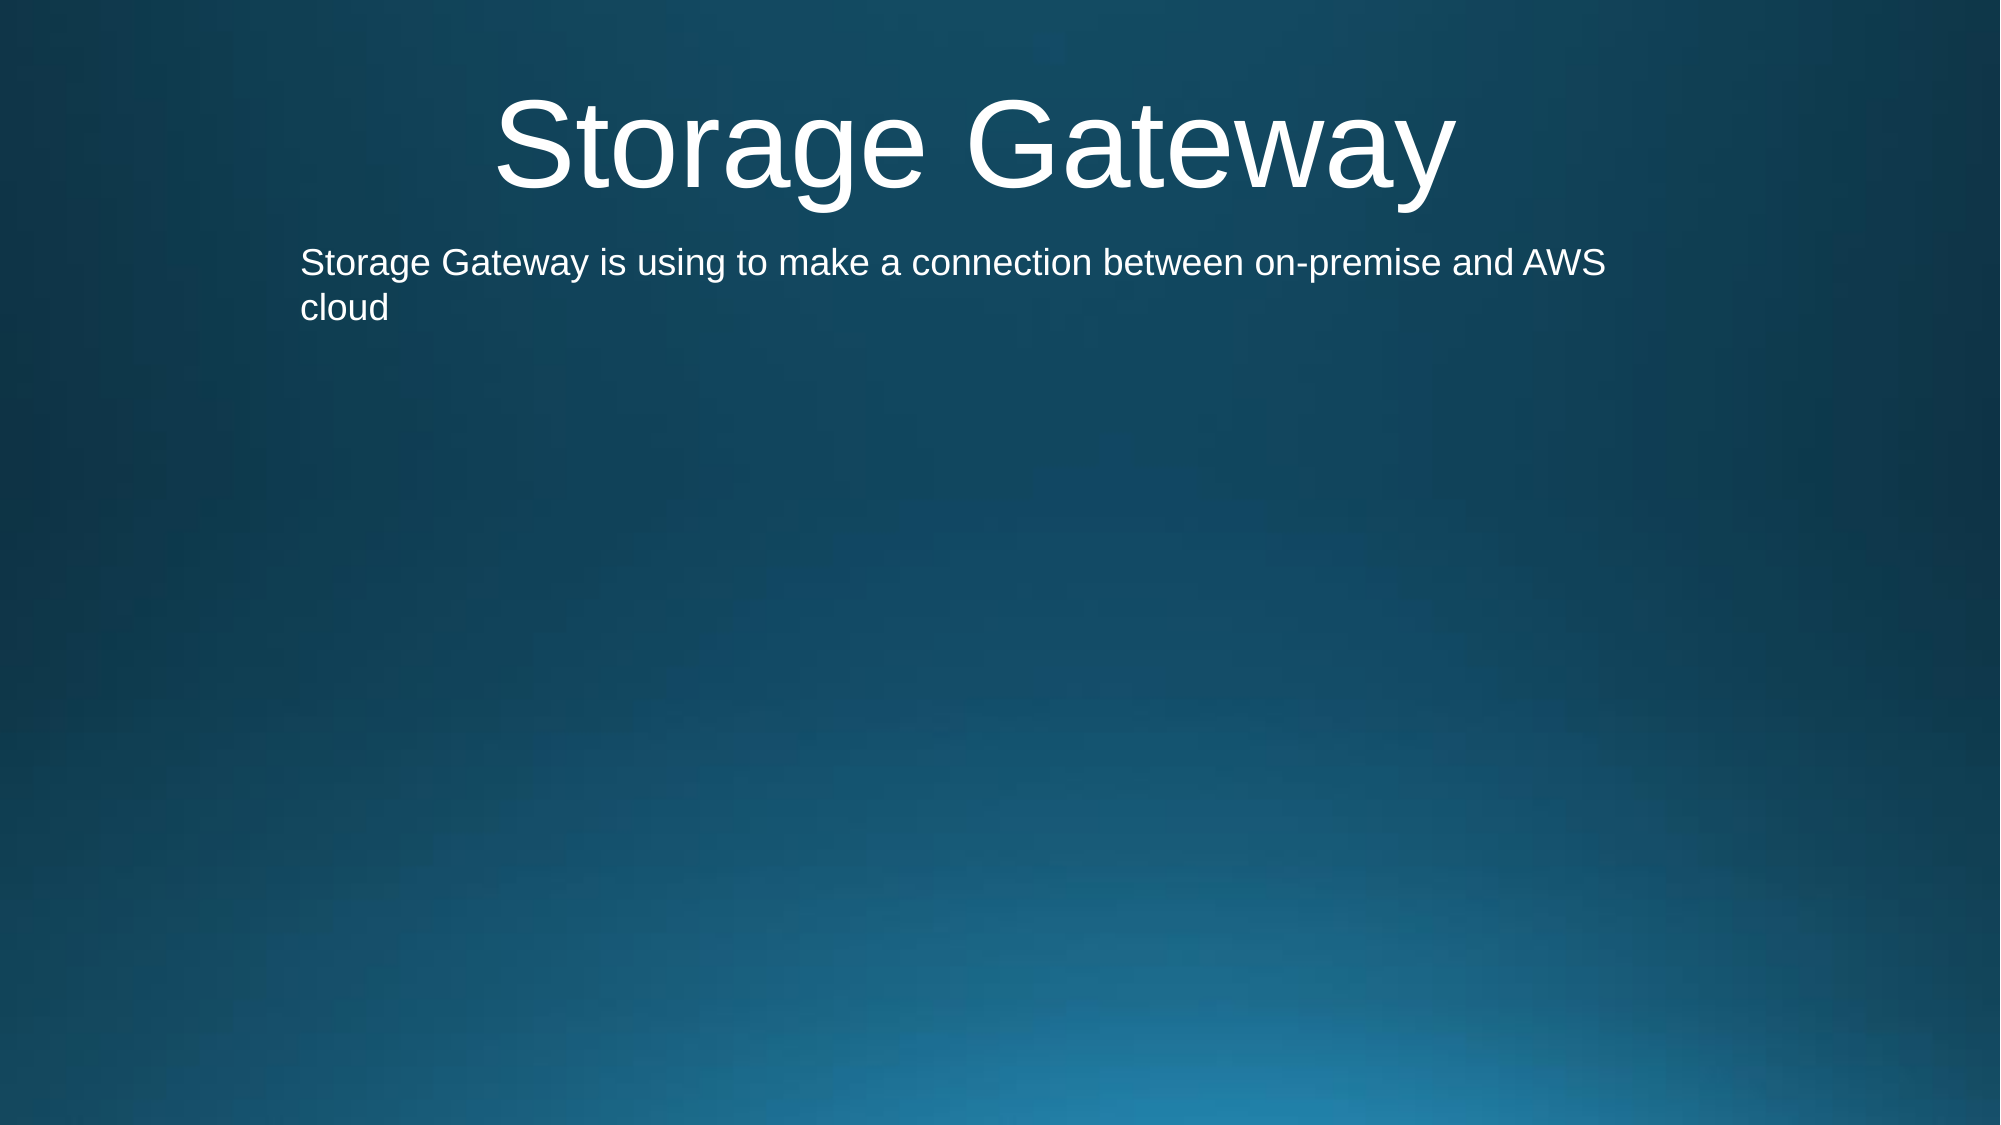

# Storage Gateway
Storage Gateway is using to make a connection between on-premise and AWS cloud